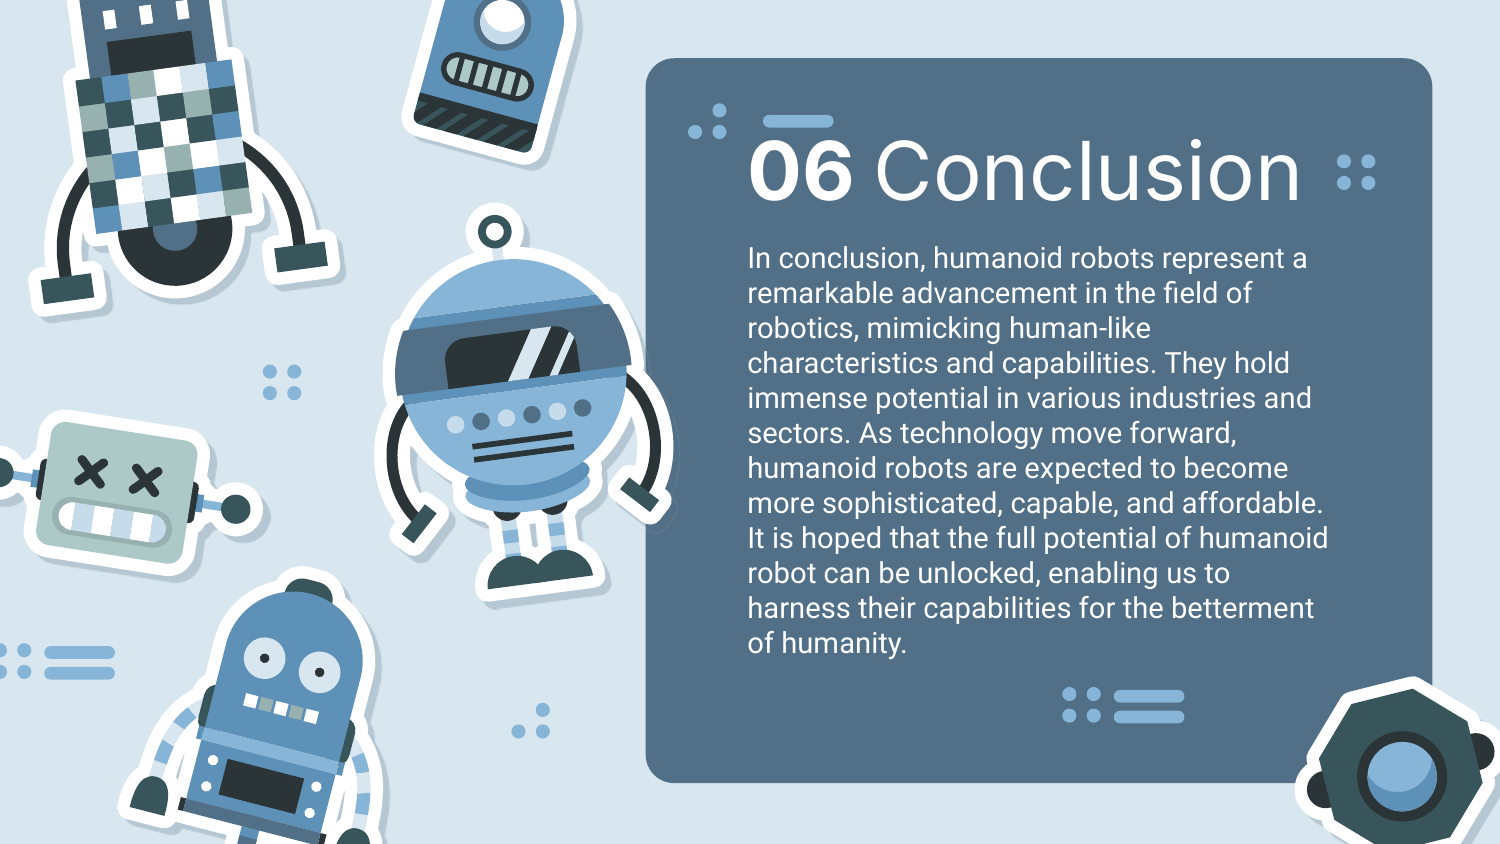

# 06 Conclusion

In conclusion, humanoid robots represent a remarkable advancement in the field of robotics, mimicking human-like characteristics and capabilities. They hold immense potential in various industries and sectors. As technology move forward, humanoid robots are expected to become more sophisticated, capable, and affordable. It is hoped that the full potential of humanoid robot can be unlocked, enabling us to harness their capabilities for the betterment of humanity.